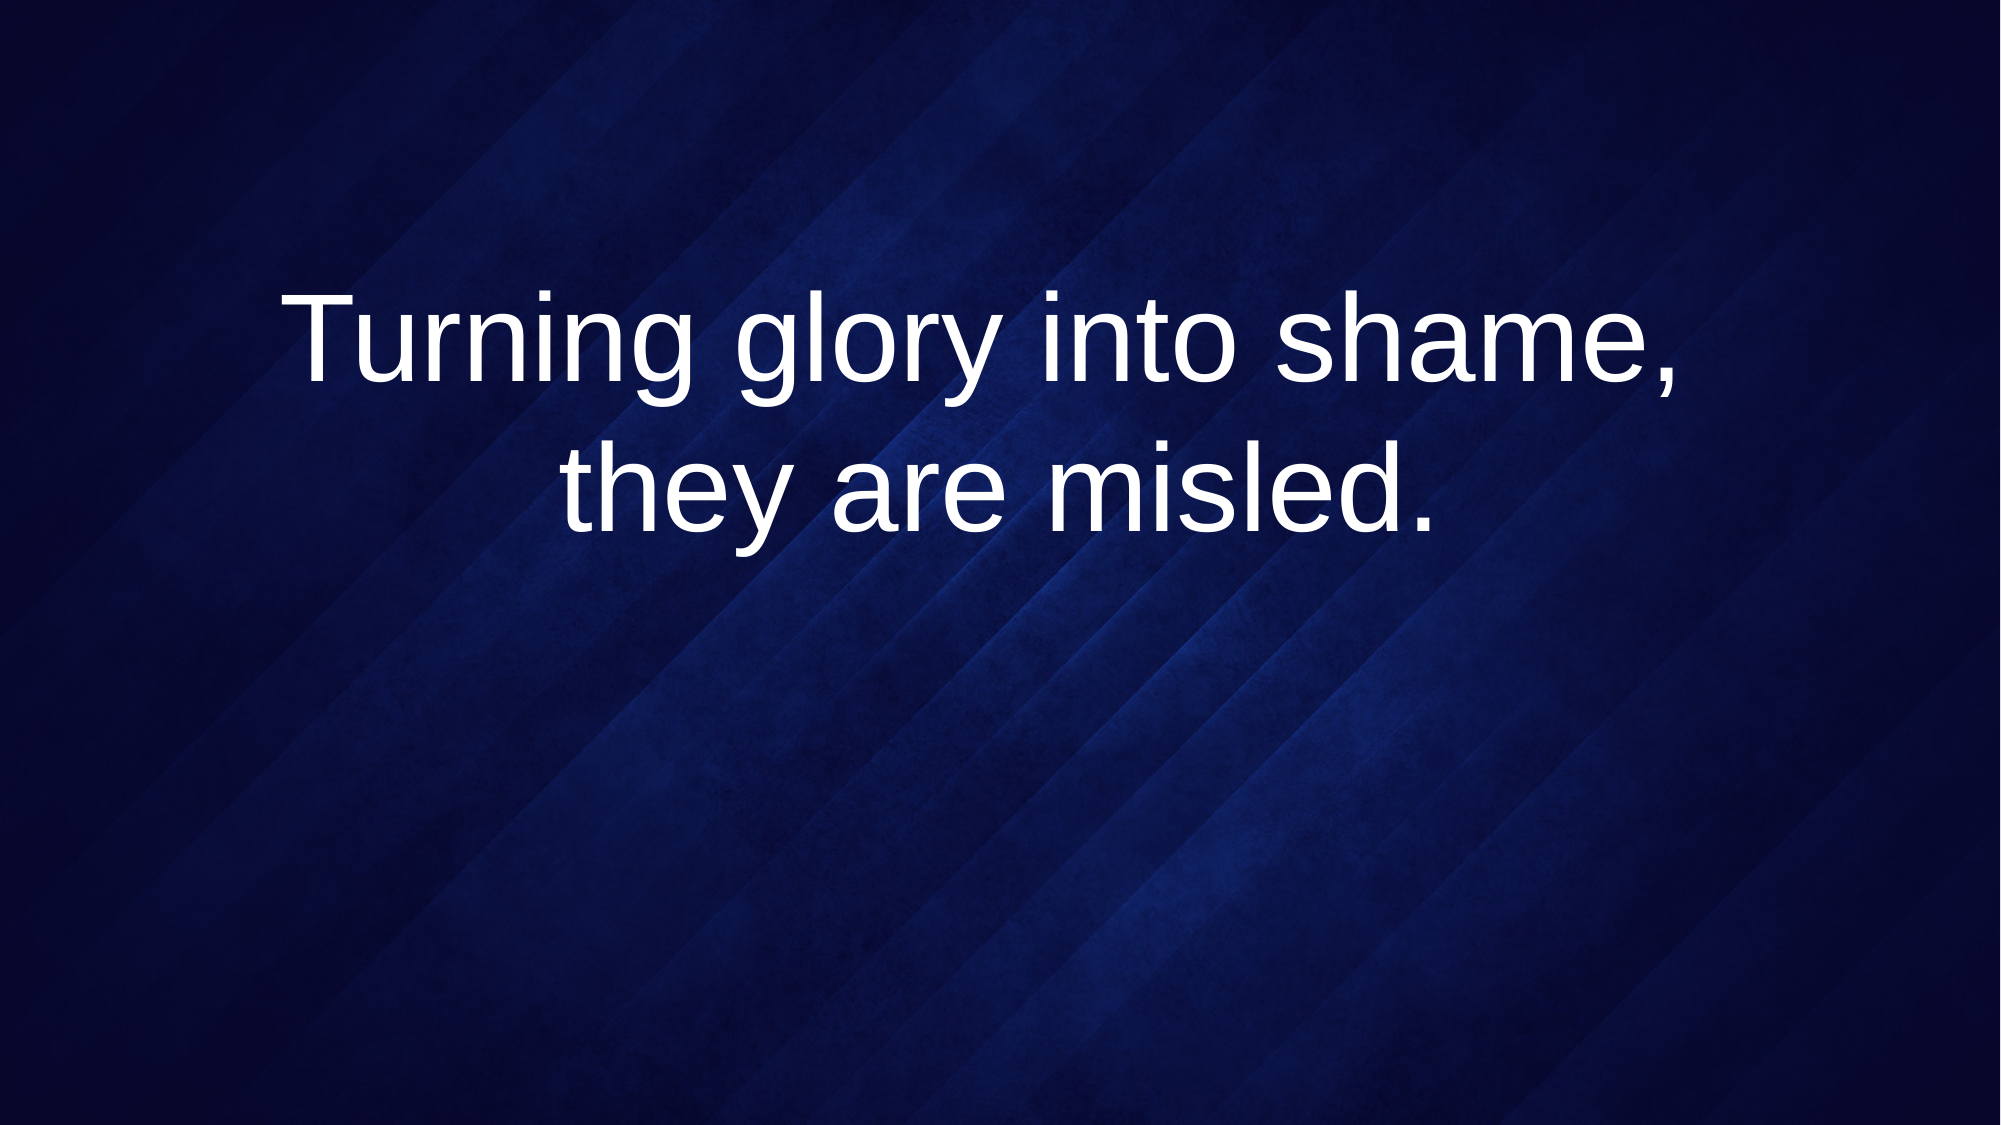

# Turning glory into shame, they are misled.